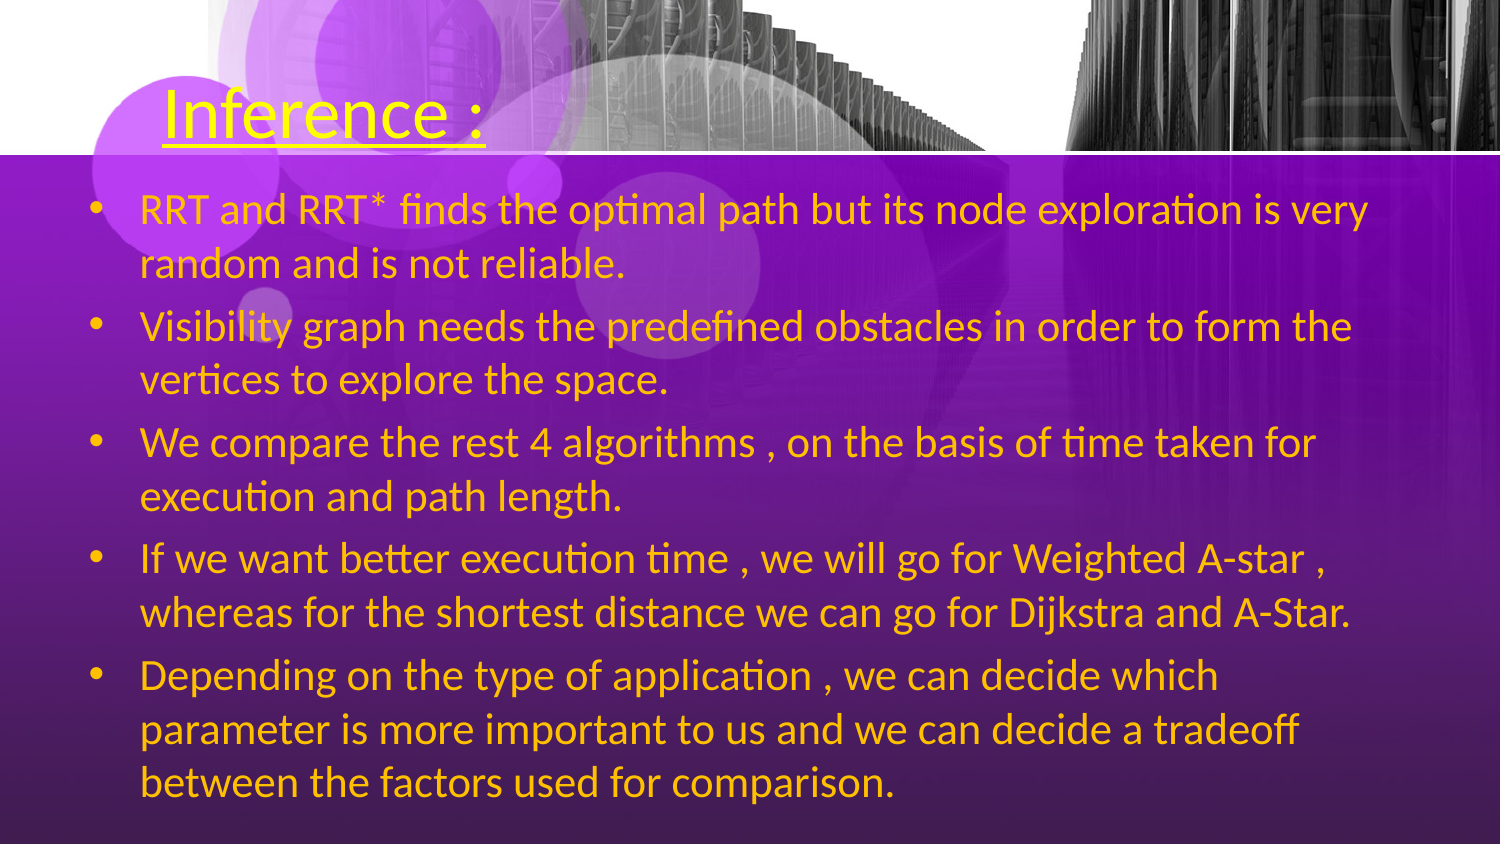

# Inference :
RRT and RRT* finds the optimal path but its node exploration is very random and is not reliable.
Visibility graph needs the predefined obstacles in order to form the vertices to explore the space.
We compare the rest 4 algorithms , on the basis of time taken for execution and path length.
If we want better execution time , we will go for Weighted A-star , whereas for the shortest distance we can go for Dijkstra and A-Star.
Depending on the type of application , we can decide which parameter is more important to us and we can decide a tradeoff between the factors used for comparison.